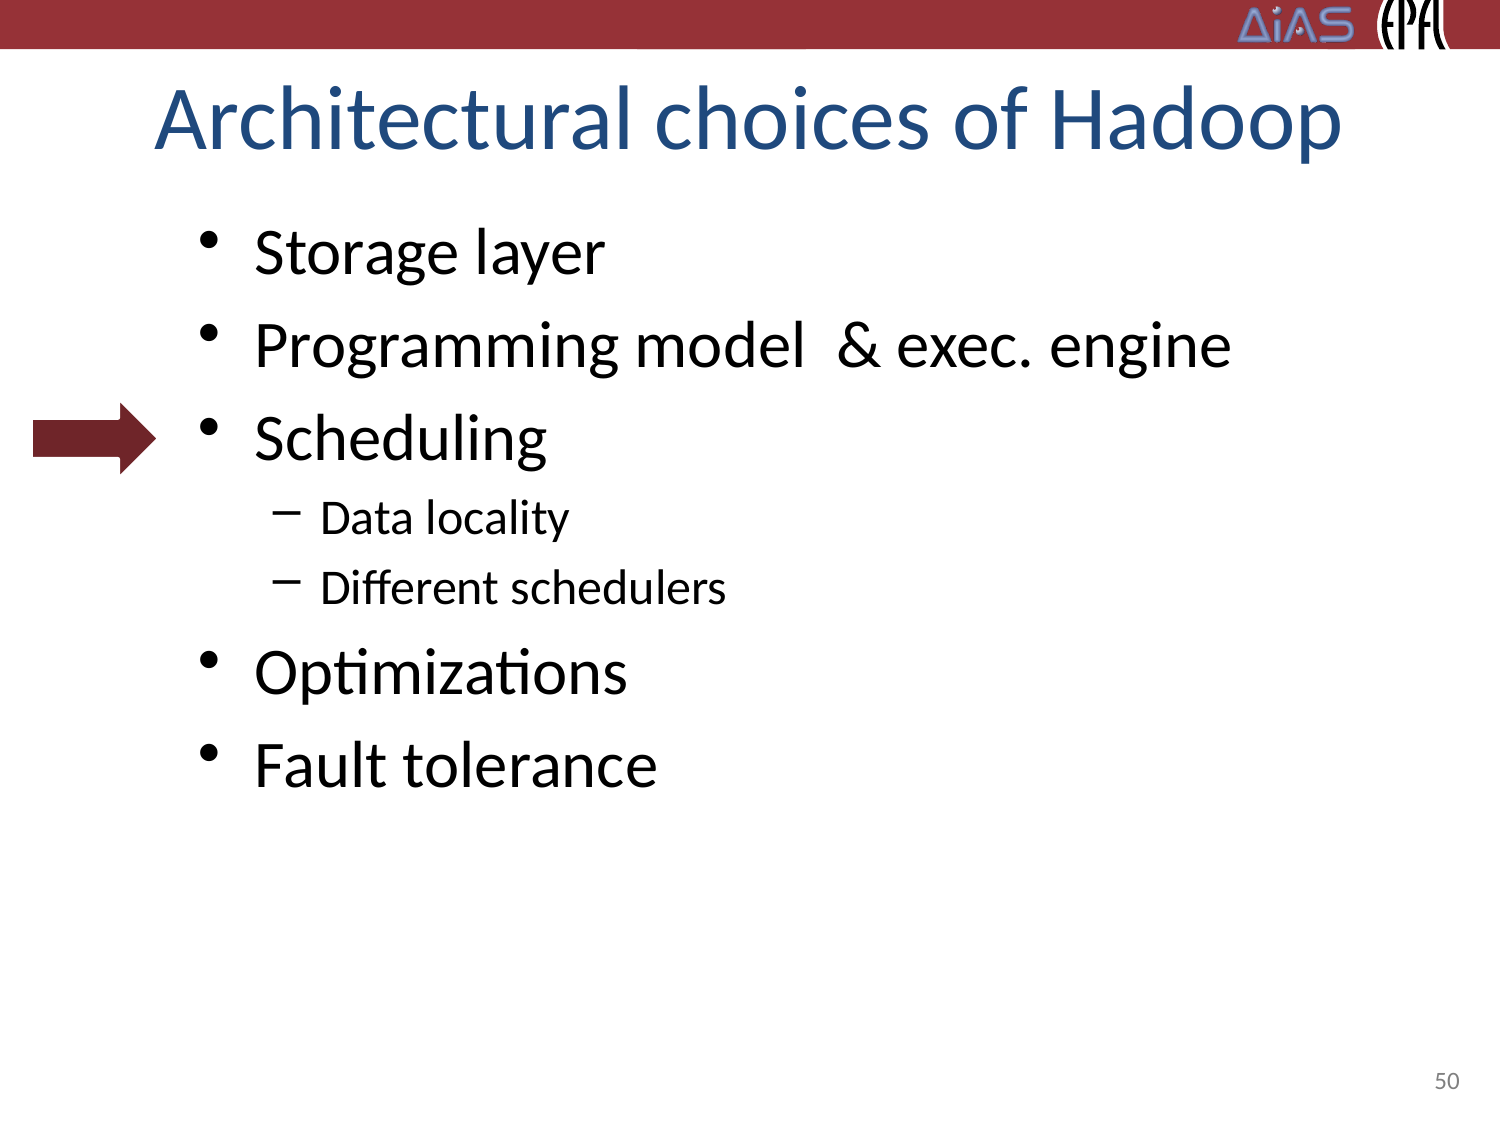

# Architectural choices of Hadoop
Storage layer
Programming model  & exec. engine
Scheduling
Data locality
Different schedulers
Optimizations
Fault tolerance

50